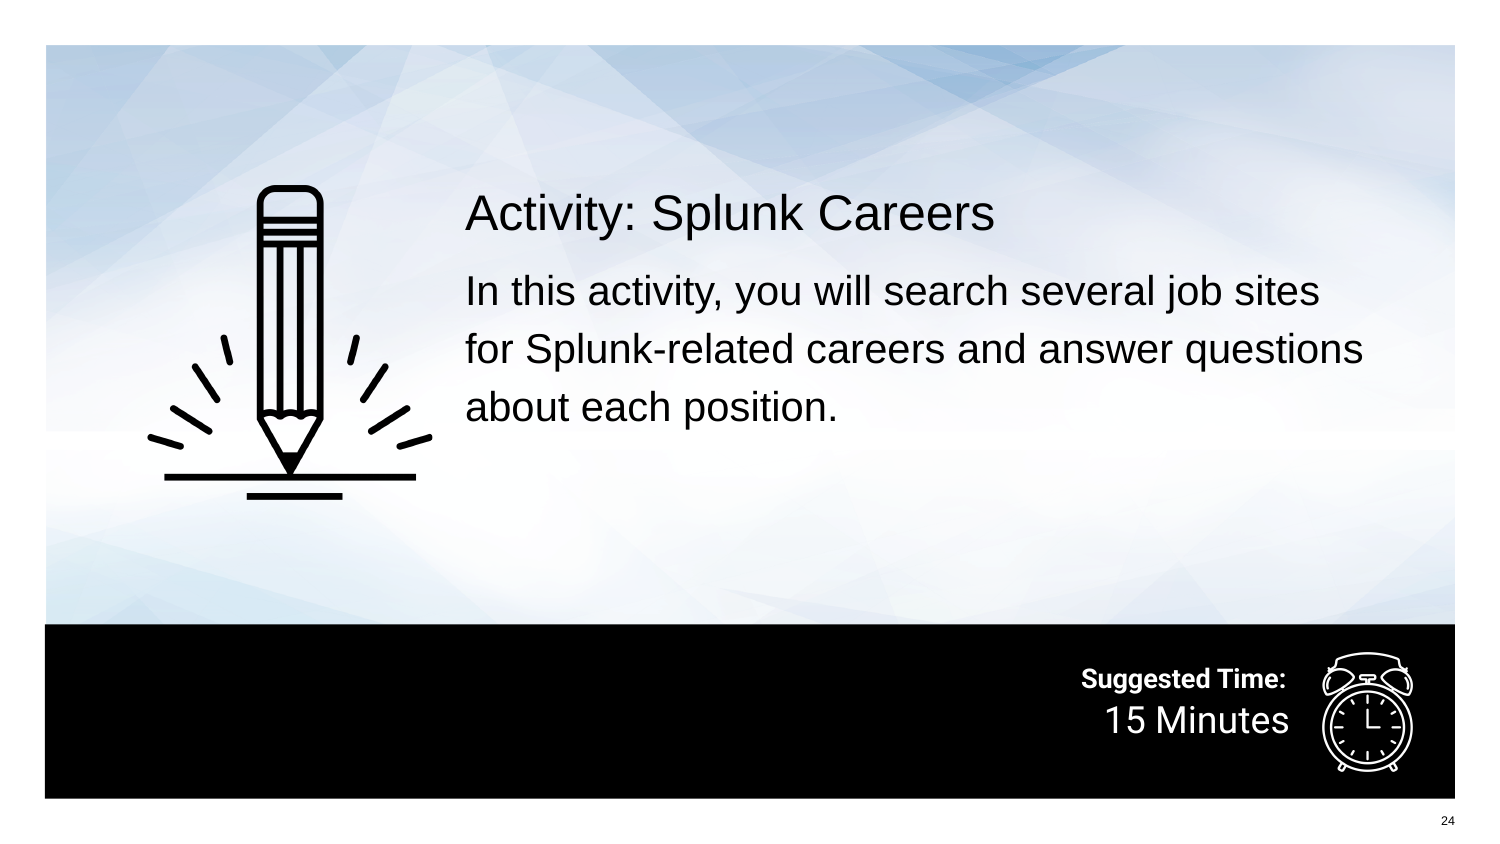

Activity: Splunk Careers
In this activity, you will search several job sites
for Splunk-related careers and answer questions about each position.

# 15 Minutes

24